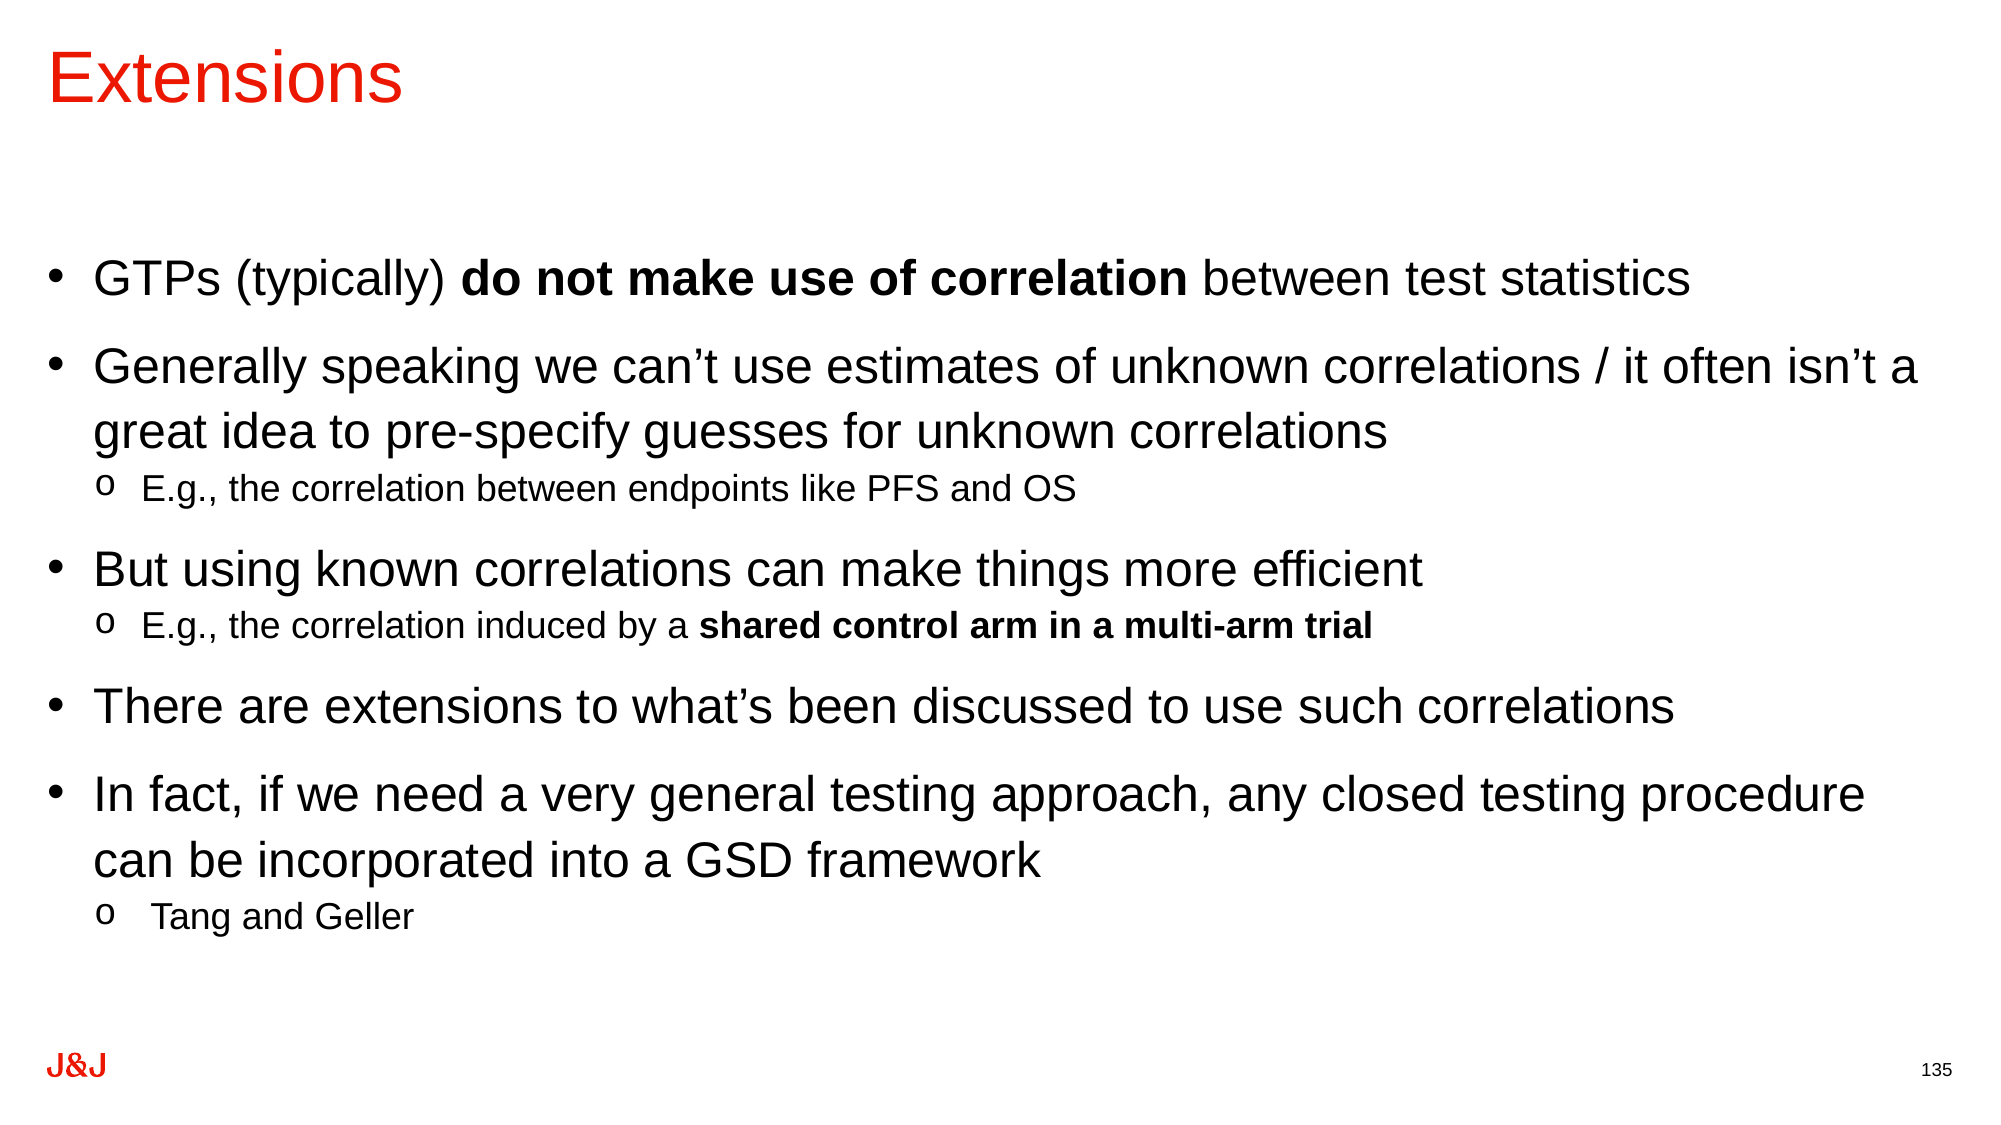

# Extensions
GTPs (typically) do not make use of correlation between test statistics

Generally speaking we can’t use estimates of unknown correlations / it often isn’t a great idea to pre-specify guesses for unknown correlations
E.g., the correlation between endpoints like PFS and OS

But using known correlations can make things more efficient
E.g., the correlation induced by a shared control arm in a multi-arm trial

There are extensions to what’s been discussed to use such correlations

In fact, if we need a very general testing approach, any closed testing procedure can be incorporated into a GSD framework
Tang and Geller
135